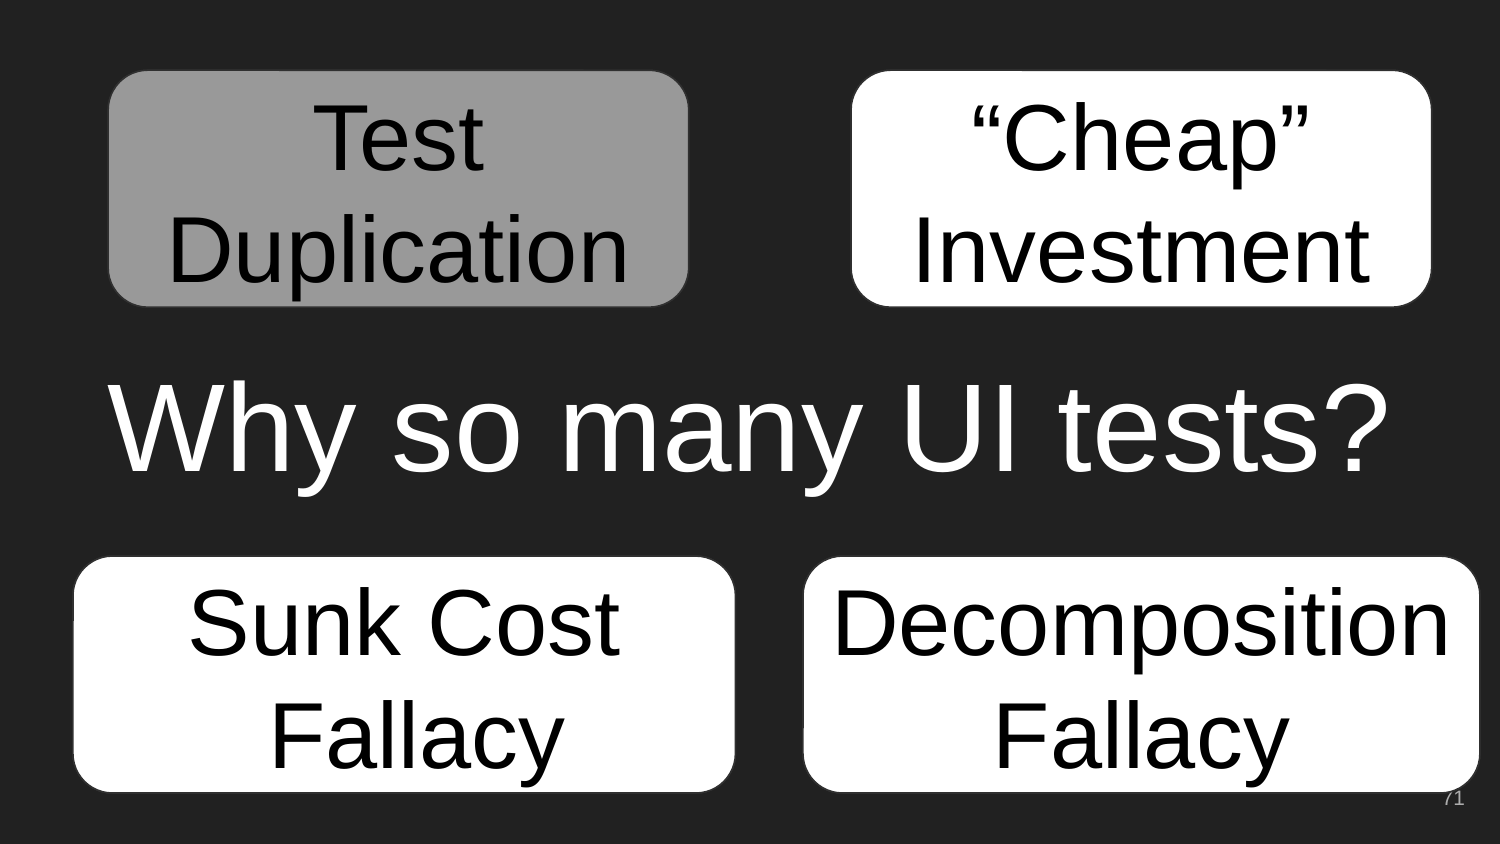

Test Duplication
Test Duplication
“Cheap” Investment
“Cheap” Investment
“Cheap” Investment
# Why so many UI tests?
Sunk Cost
 Fallacy
Sunk Cost
 Fallacy
Sunk Cost
 Fallacy
Decomposition Fallacy
Decomposition Fallacy
Decomposition Fallacy
71